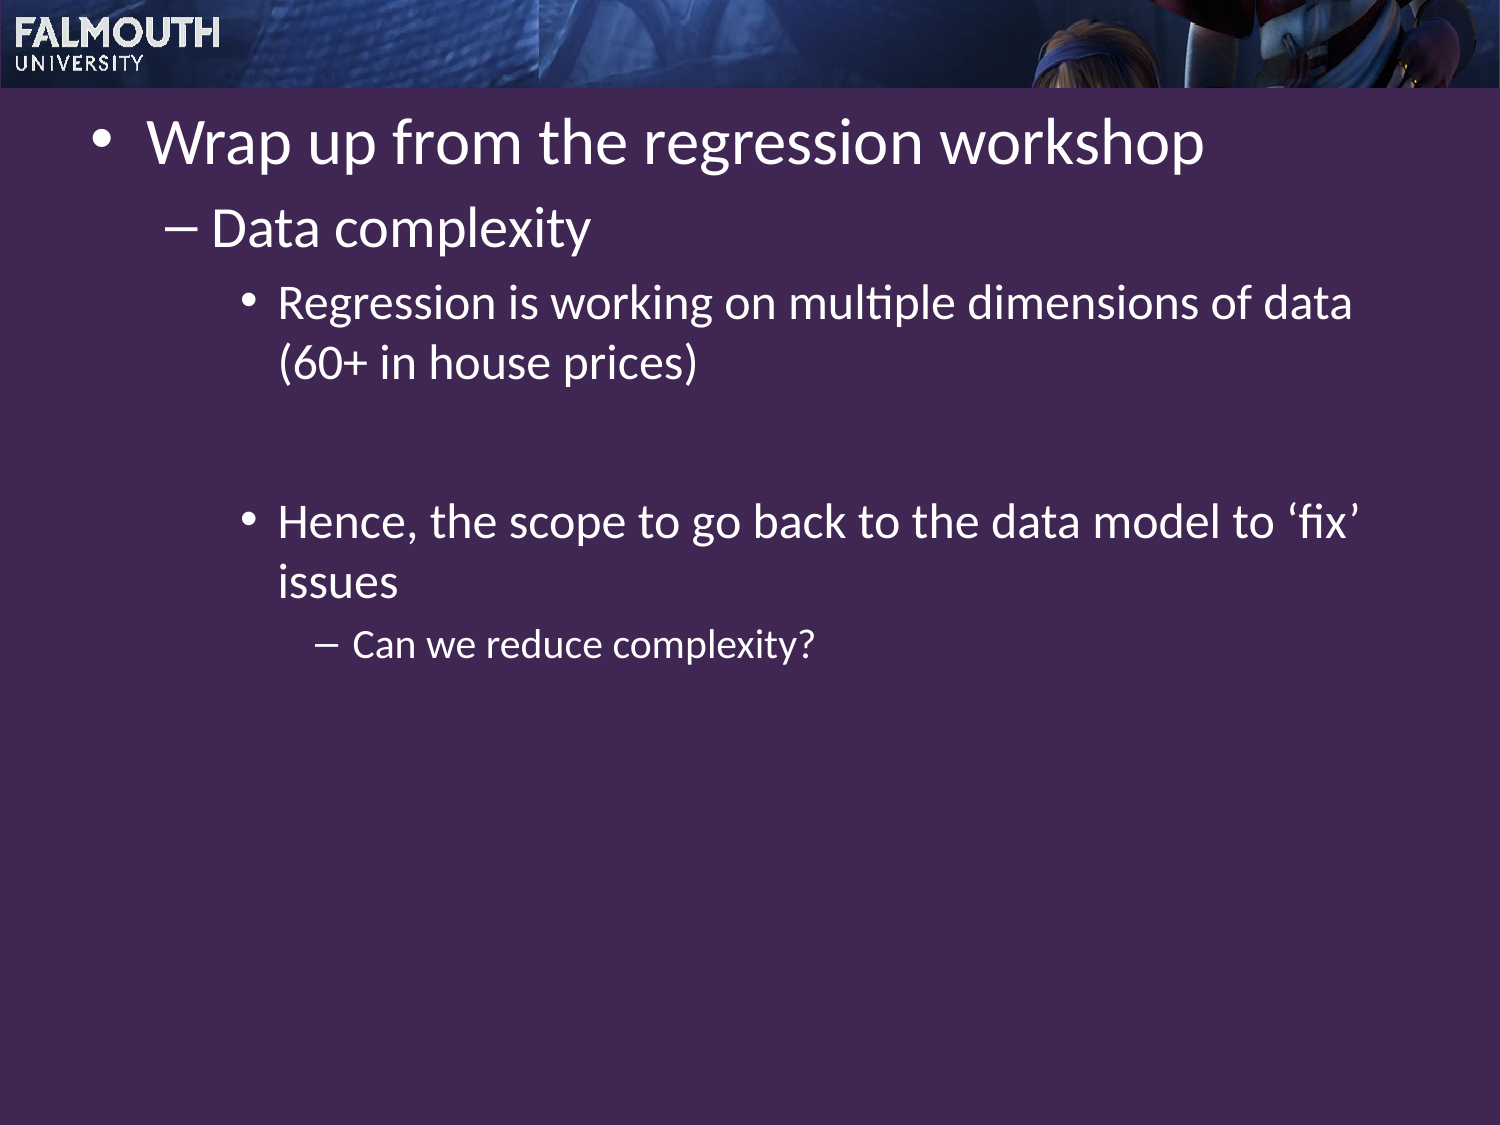

Wrap up from the regression workshop
Data complexity
Regression is working on multiple dimensions of data (60+ in house prices)

Hence, the scope to go back to the data model to ‘fix’ issues
Can we reduce complexity?